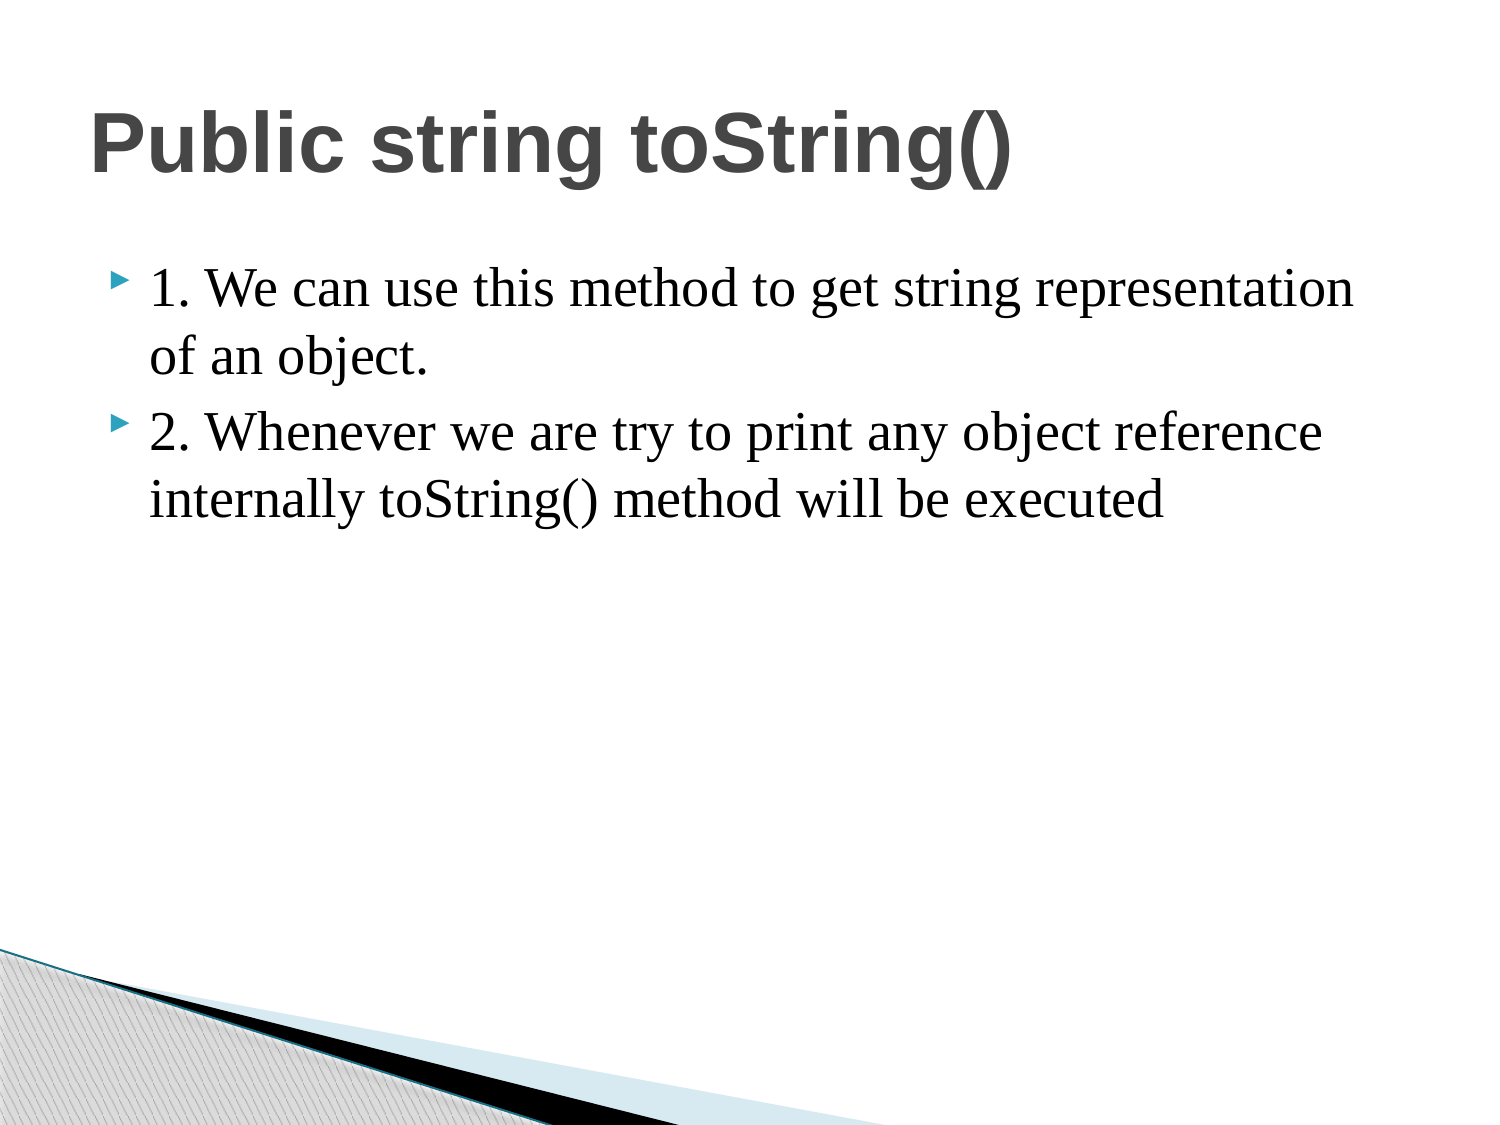

# Public string toString()
1. We can use this method to get string representation of an object.
2. Whenever we are try to print any object reference internally toString() method will be executed